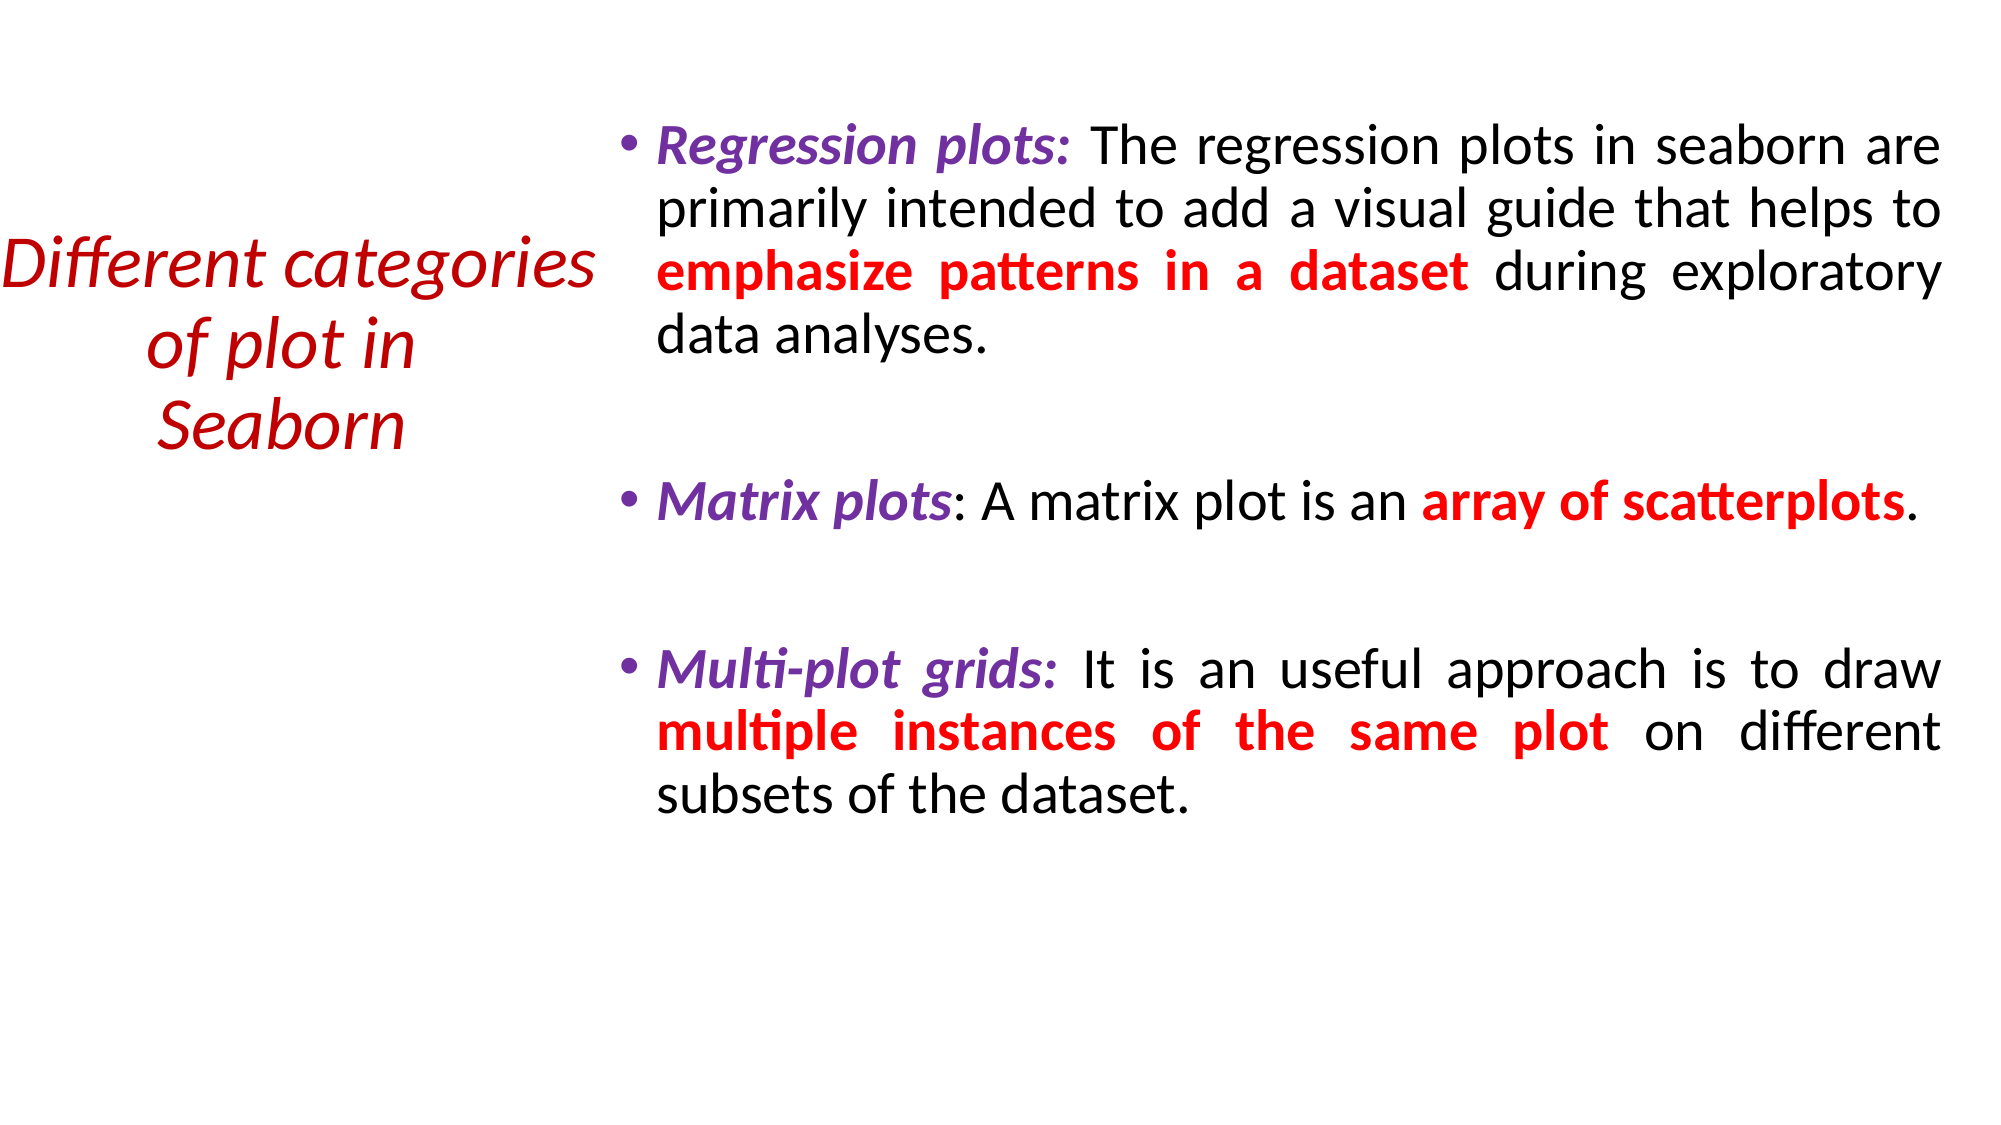

Regression plots: The regression plots in seaborn are primarily intended to add a visual guide that helps to emphasize patterns in a dataset during exploratory data analyses.

Matrix plots: A matrix plot is an array of scatterplots.

Multi-plot grids: It is an useful approach is to draw multiple instances of the same plot on different subsets of the dataset.
# Different categories of plot in Seaborn